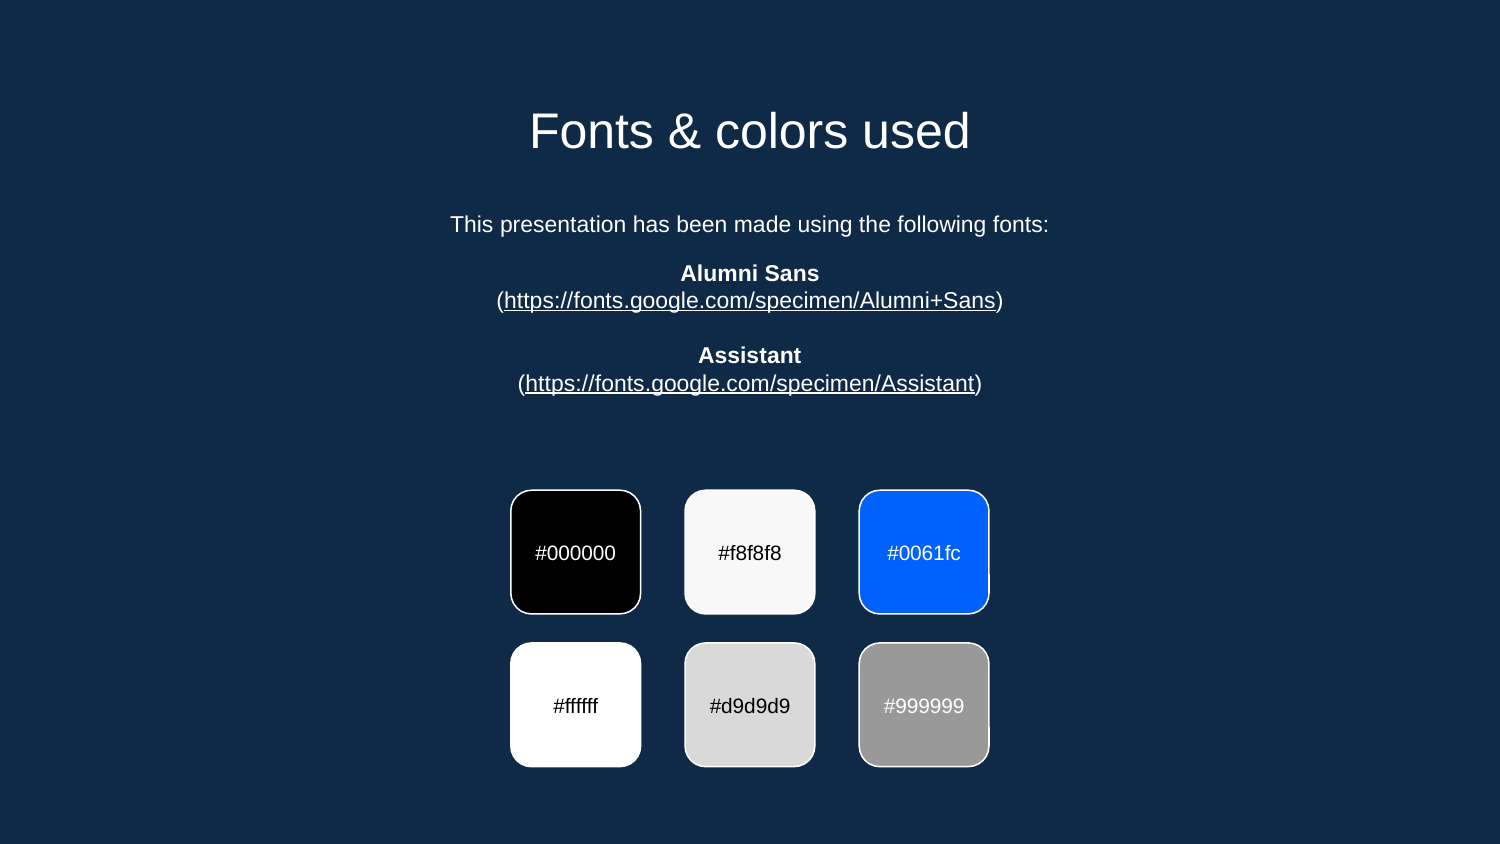

# Fonts & colors used
This presentation has been made using the following fonts:
Alumni Sans
(https://fonts.google.com/specimen/Alumni+Sans)

Assistant
(https://fonts.google.com/specimen/Assistant)

#000000
#f8f8f8
#0061fc

#ffffff
#d9d9d9
#999999